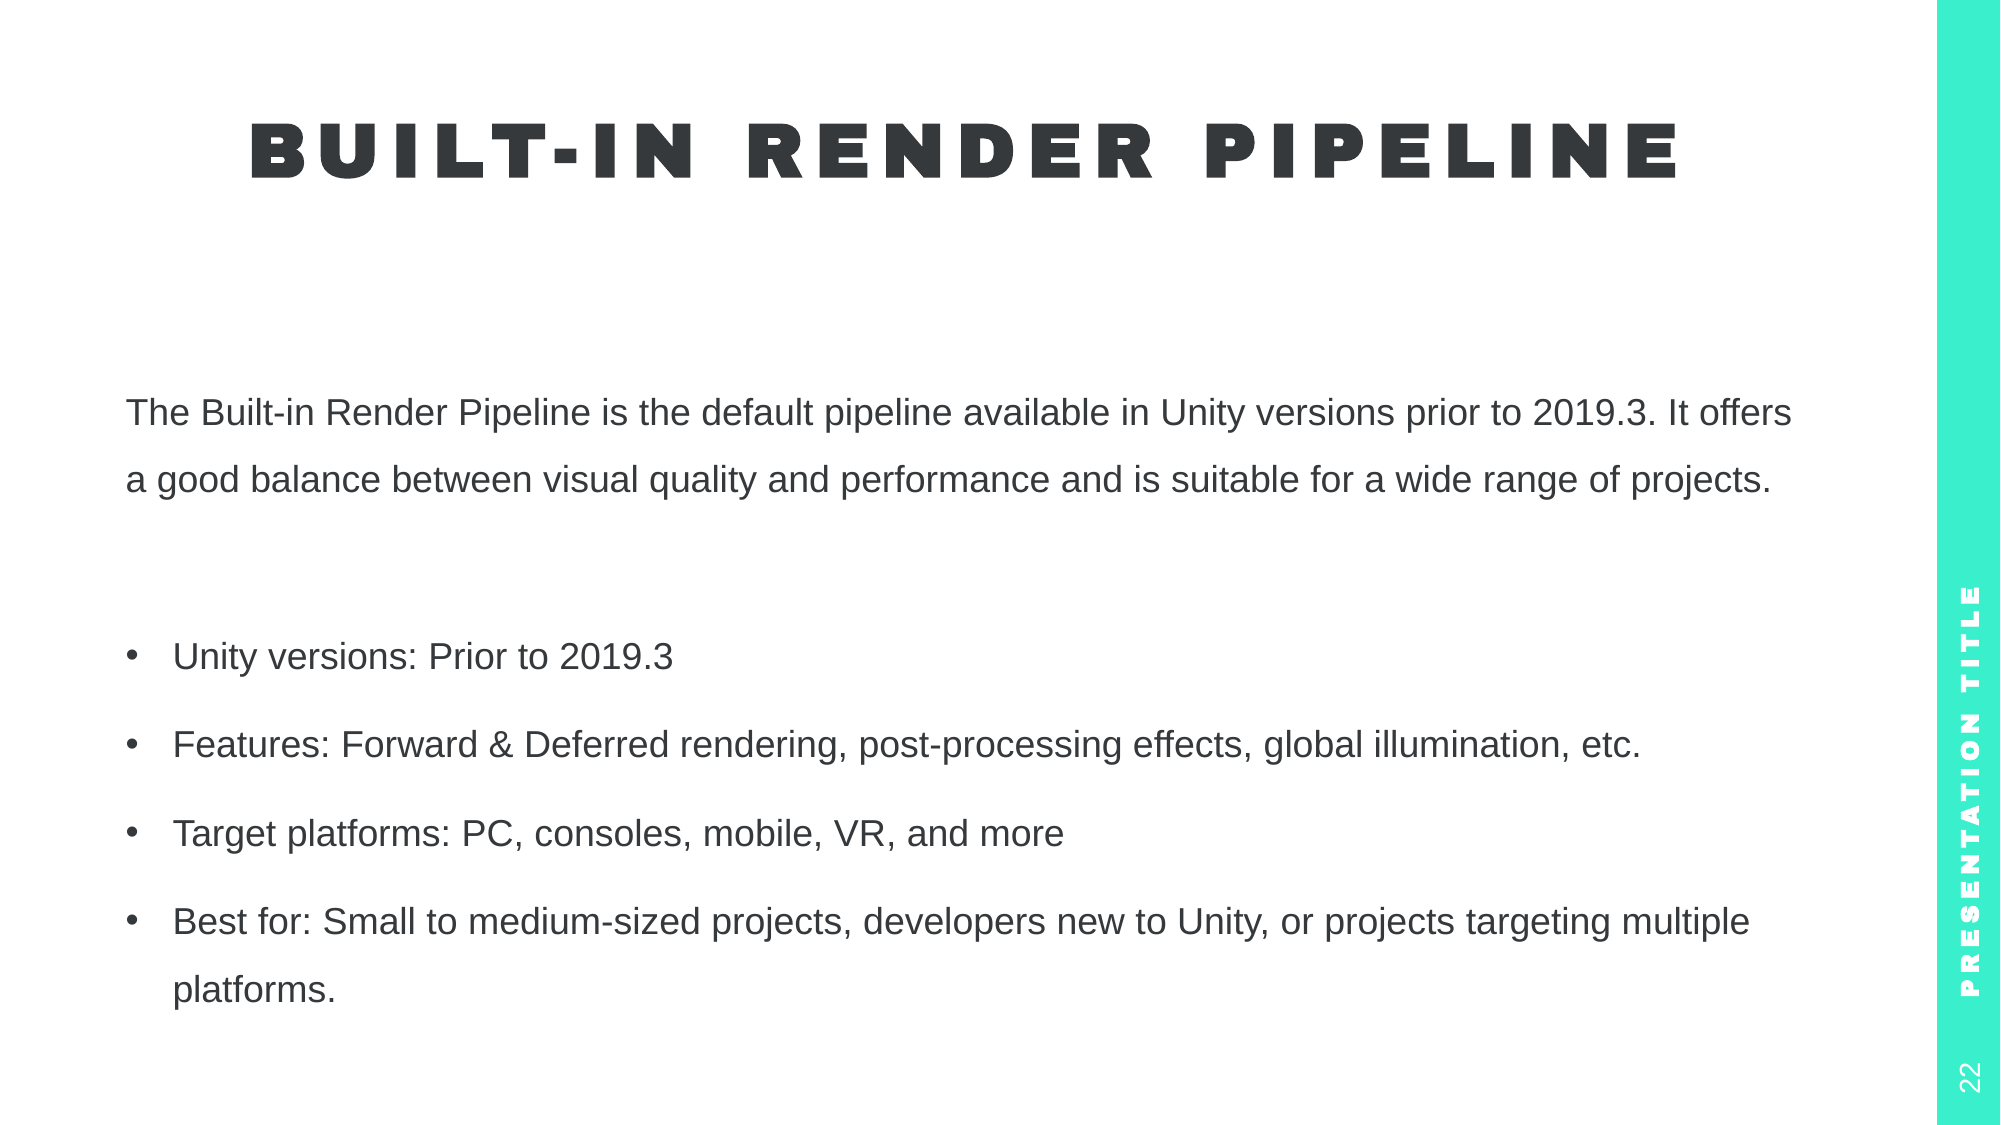

# Built-in Render Pipeline
The Built-in Render Pipeline is the default pipeline available in Unity versions prior to 2019.3. It offers a good balance between visual quality and performance and is suitable for a wide range of projects.

Unity versions: Prior to 2019.3
Features: Forward & Deferred rendering, post-processing effects, global illumination, etc.
Target platforms: PC, consoles, mobile, VR, and more
Best for: Small to medium-sized projects, developers new to Unity, or projects targeting multiple platforms.
Presentation Title
22